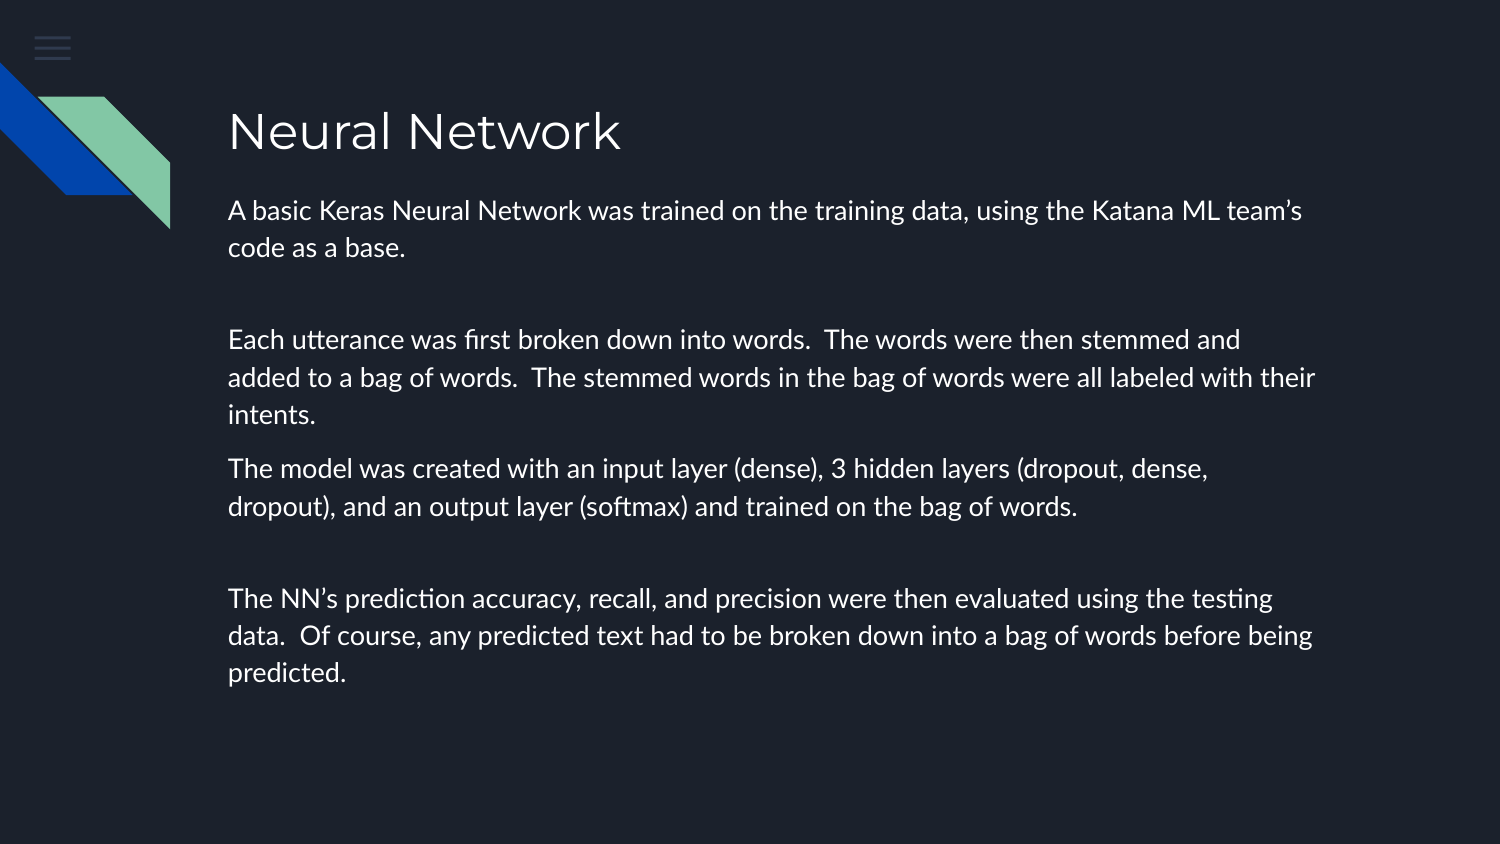

# Neural Network
A basic Keras Neural Network was trained on the training data, using the Katana ML team’s code as a base.

Each utterance was first broken down into words.  The words were then stemmed and added to a bag of words.  The stemmed words in the bag of words were all labeled with their intents.

The model was created with an input layer (dense), 3 hidden layers (dropout, dense, dropout), and an output layer (softmax) and trained on the bag of words.
The NN’s prediction accuracy, recall, and precision were then evaluated using the testing data.  Of course, any predicted text had to be broken down into a bag of words before being predicted.